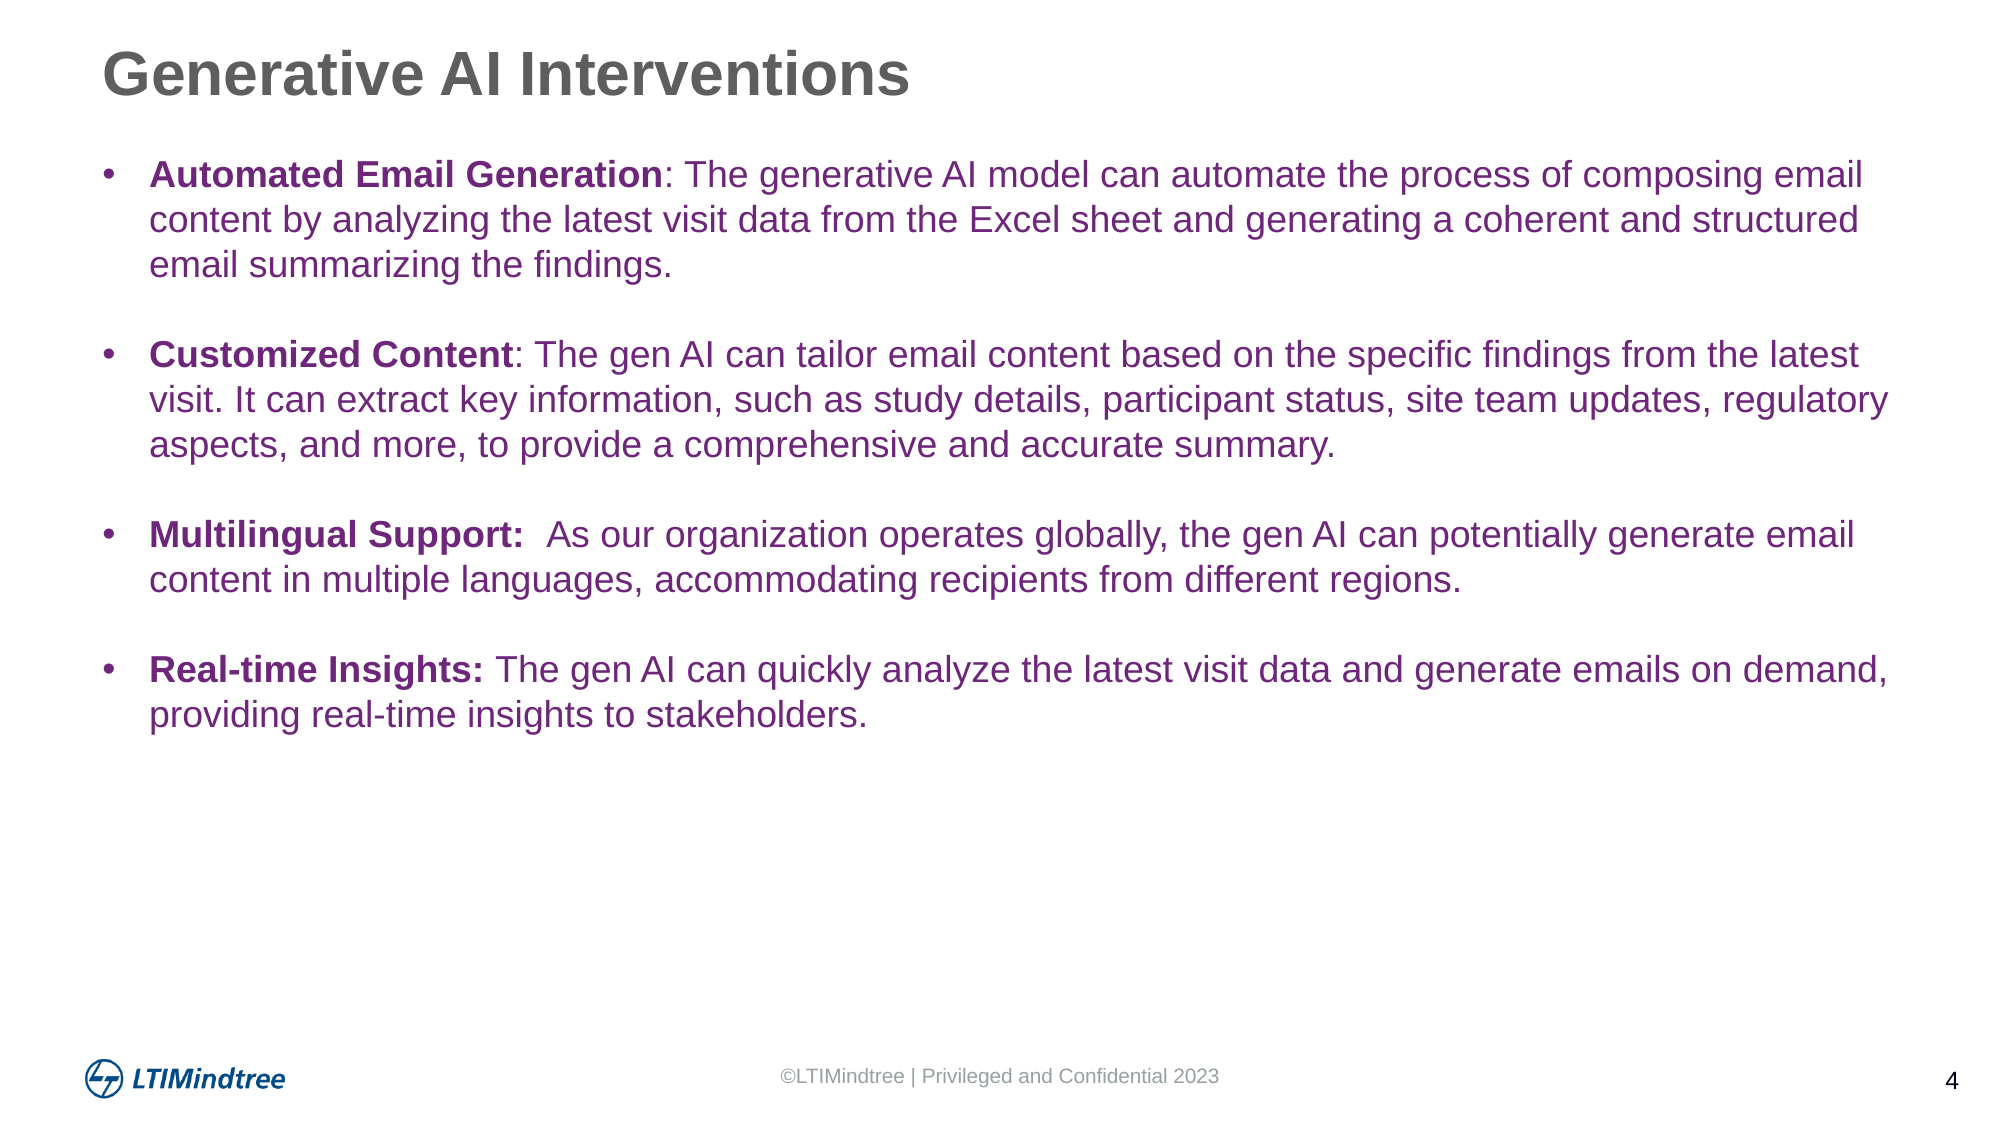

Generative AI Interventions
Automated Email Generation: The generative AI model can automate the process of composing email content by analyzing the latest visit data from the Excel sheet and generating a coherent and structured email summarizing the findings.

Customized Content: The gen AI can tailor email content based on the specific findings from the latest visit. It can extract key information, such as study details, participant status, site team updates, regulatory aspects, and more, to provide a comprehensive and accurate summary.

Multilingual Support:  As our organization operates globally, the gen AI can potentially generate email content in multiple languages, accommodating recipients from different regions.

Real-time Insights: The gen AI can quickly analyze the latest visit data and generate emails on demand, providing real-time insights to stakeholders.